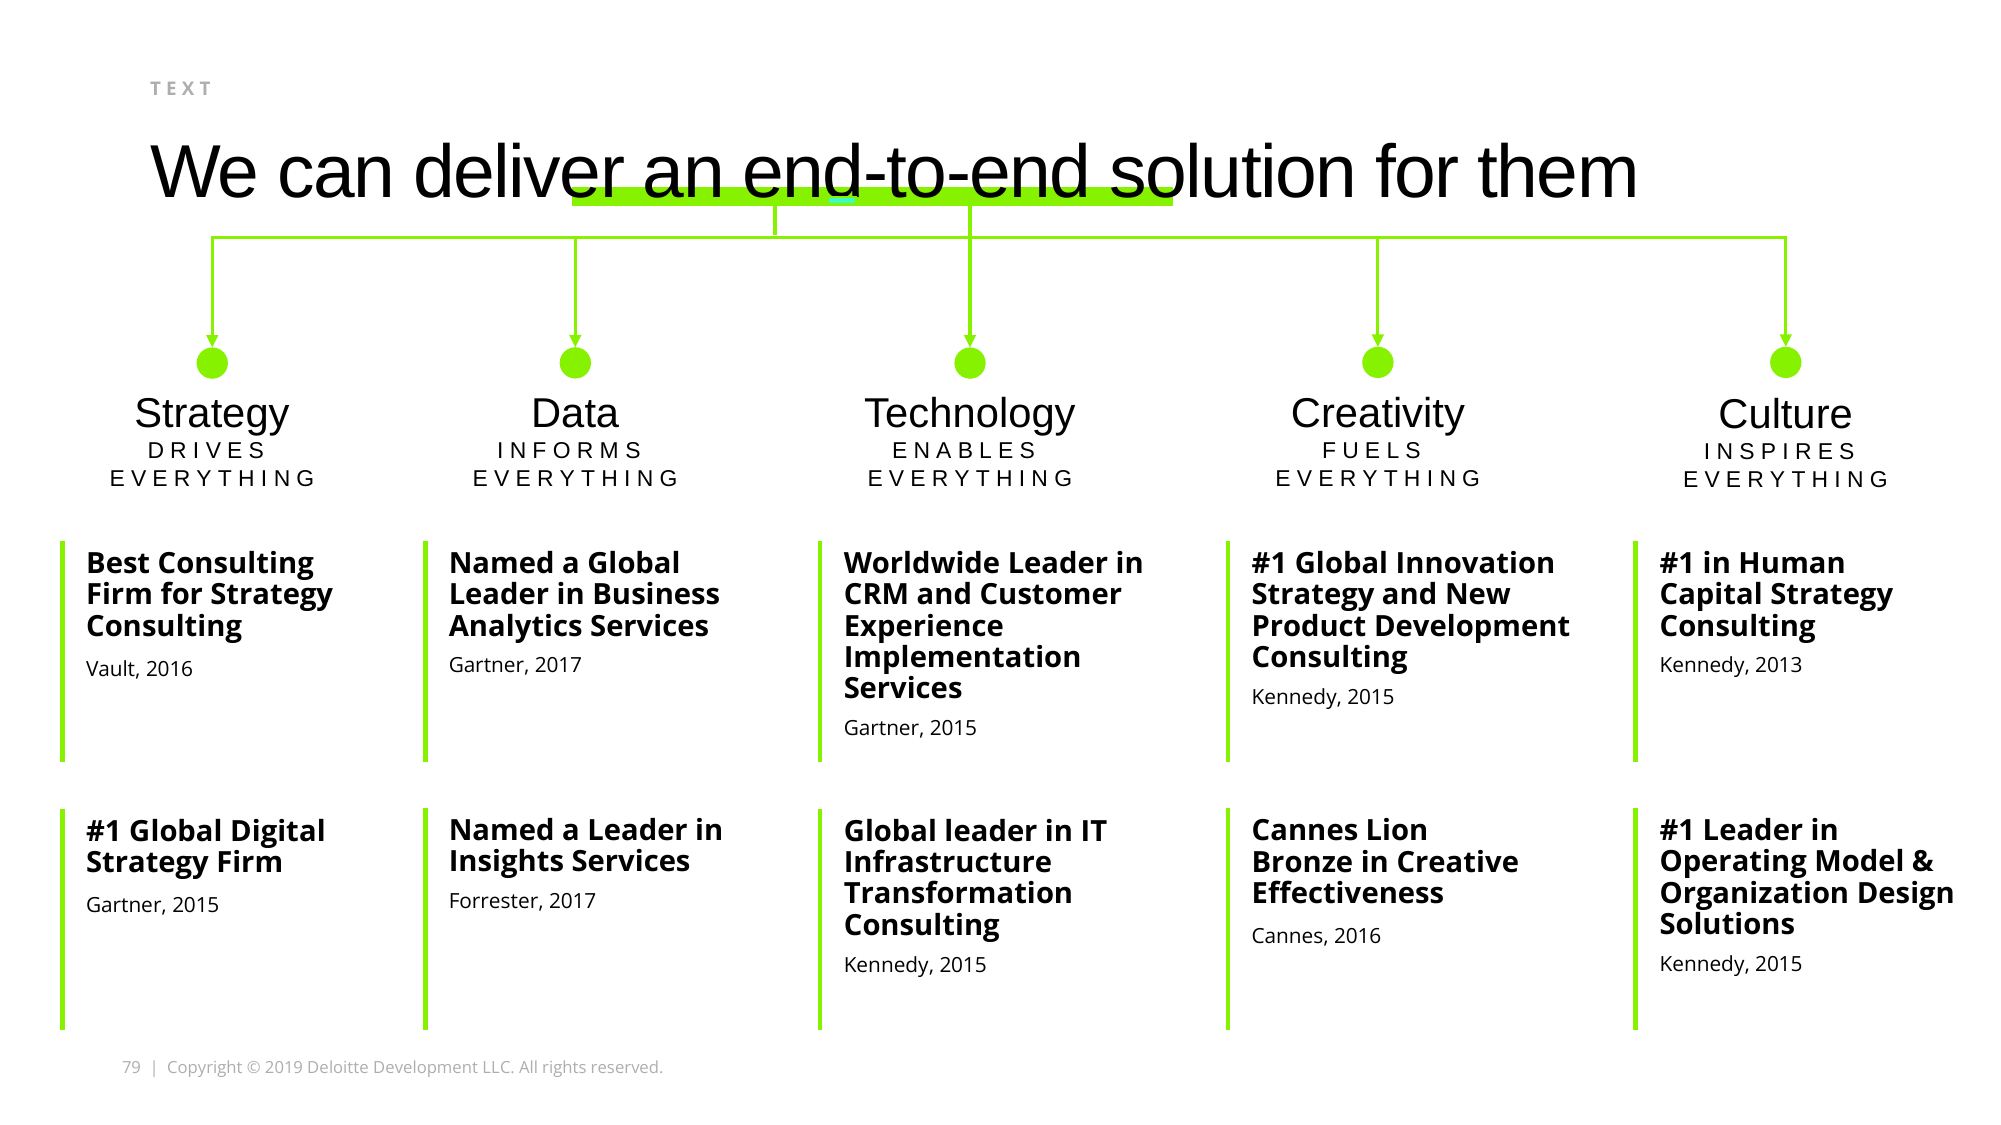

text
# We can deliver an end-to-end solution for them

Culture
INSPIRES
EVERYTHING
Strategy
DRIVES
EVERYTHING
Data
INFORMS
EVERYTHING
Technology
ENABLES
EVERYTHING
Creativity
FUELS
EVERYTHING
Best Consulting Firm for Strategy Consulting
Vault, 2016
#1 Global Digital Strategy Firm
Gartner, 2015
Named a Global Leader in Business Analytics Services
Gartner, 2017
Named a Leader in Insights Services
Forrester, 2017
Worldwide Leader in CRM and Customer Experience Implementation Services
Gartner, 2015
Global leader in IT Infrastructure Transformation Consulting
Kennedy, 2015
#1 Global Innovation Strategy and New Product Development Consulting
Kennedy, 2015
Cannes Lion
Bronze in Creative Effectiveness
Cannes, 2016
#1 in Human Capital Strategy Consulting
Kennedy, 2013
#1 Leader in Operating Model & Organization Design Solutions
Kennedy, 2015